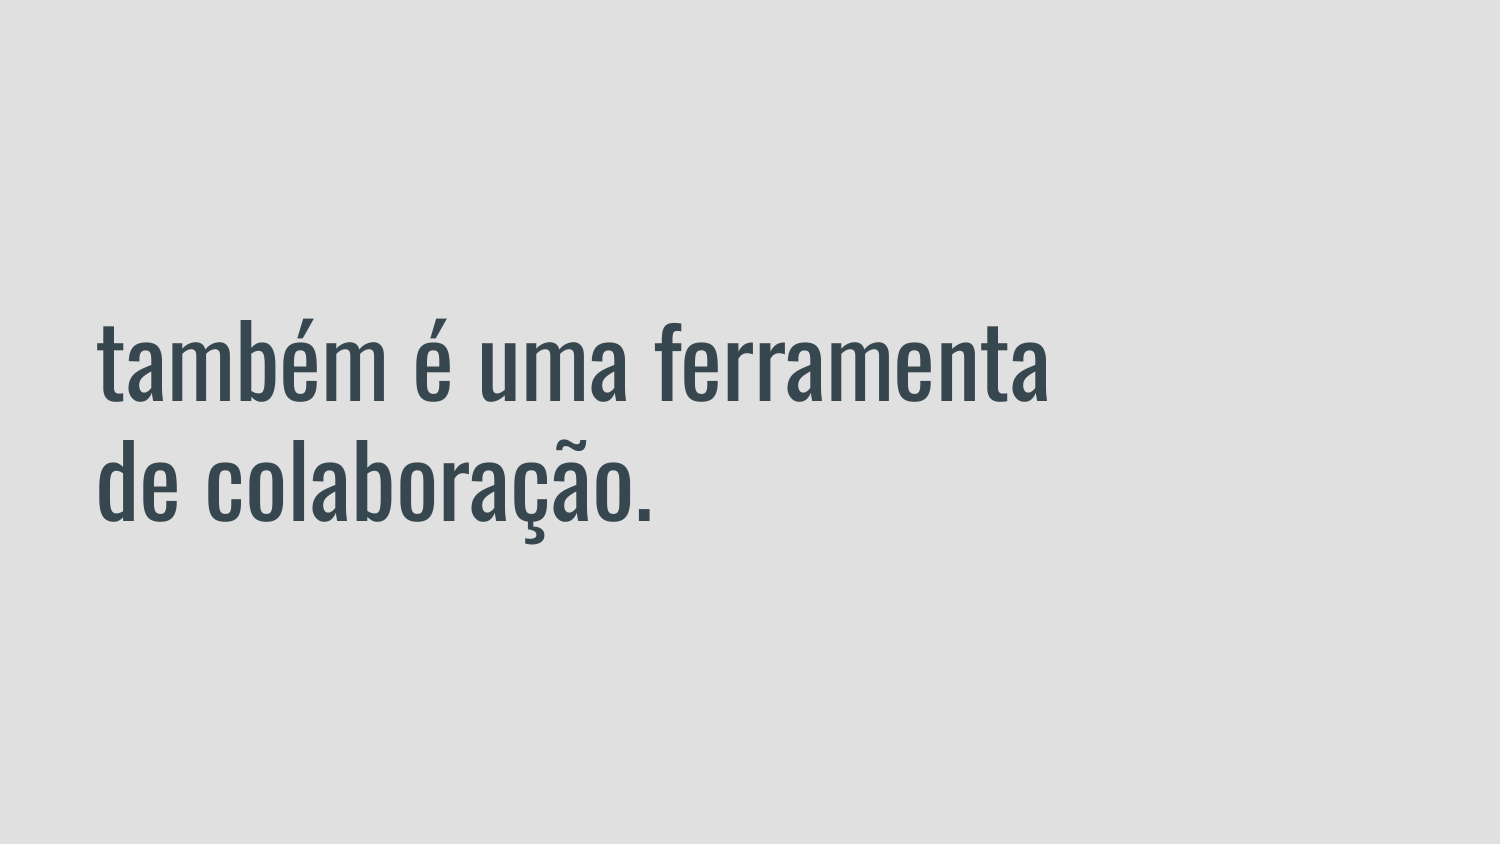

# também é uma ferramenta de colaboração.